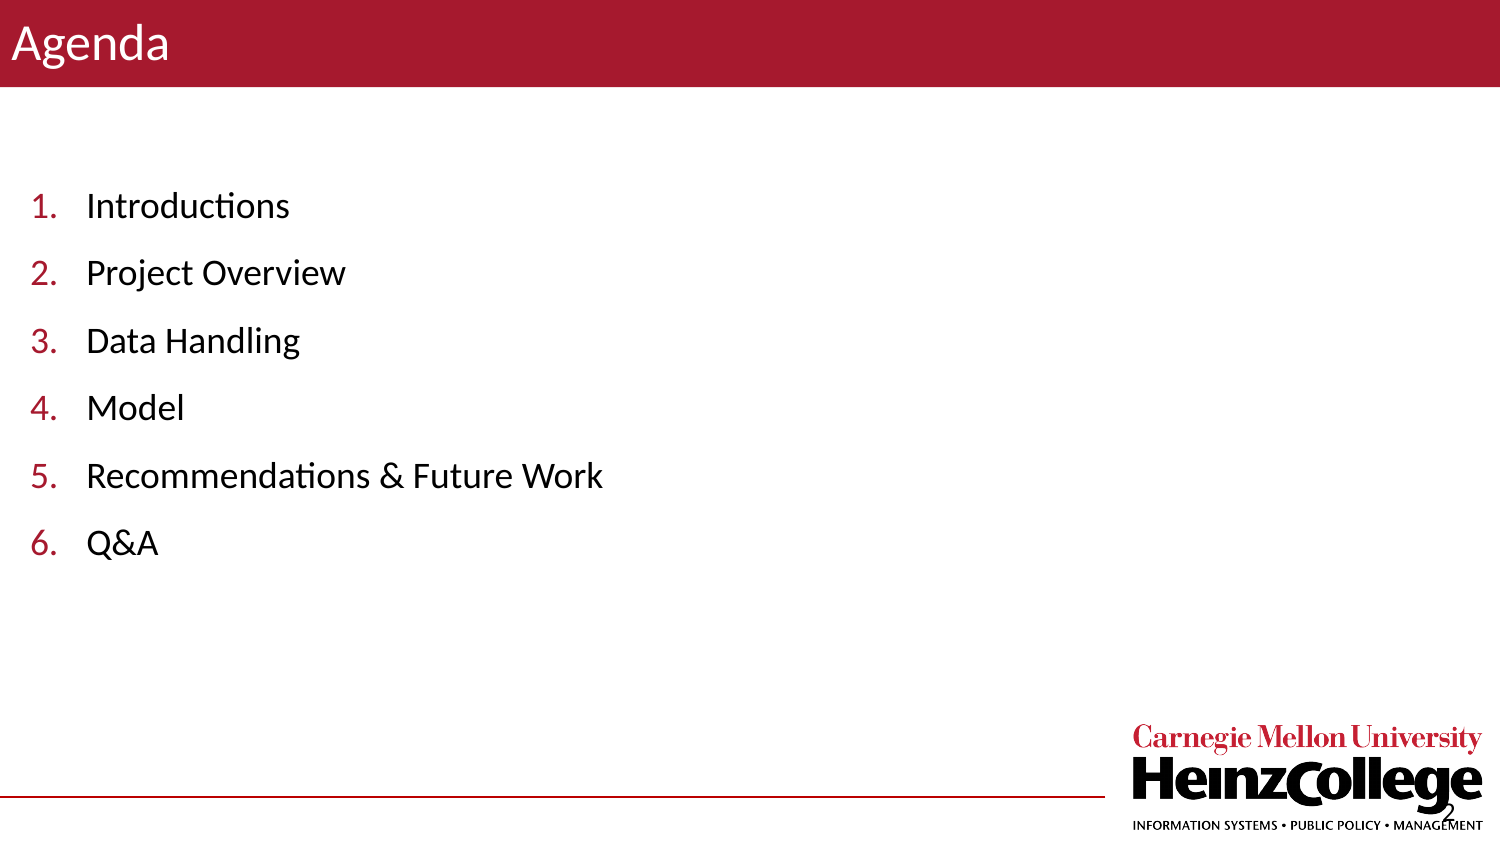

Agenda
Introductions
Project Overview
Data Handling
Model
Recommendations & Future Work
Q&A

2